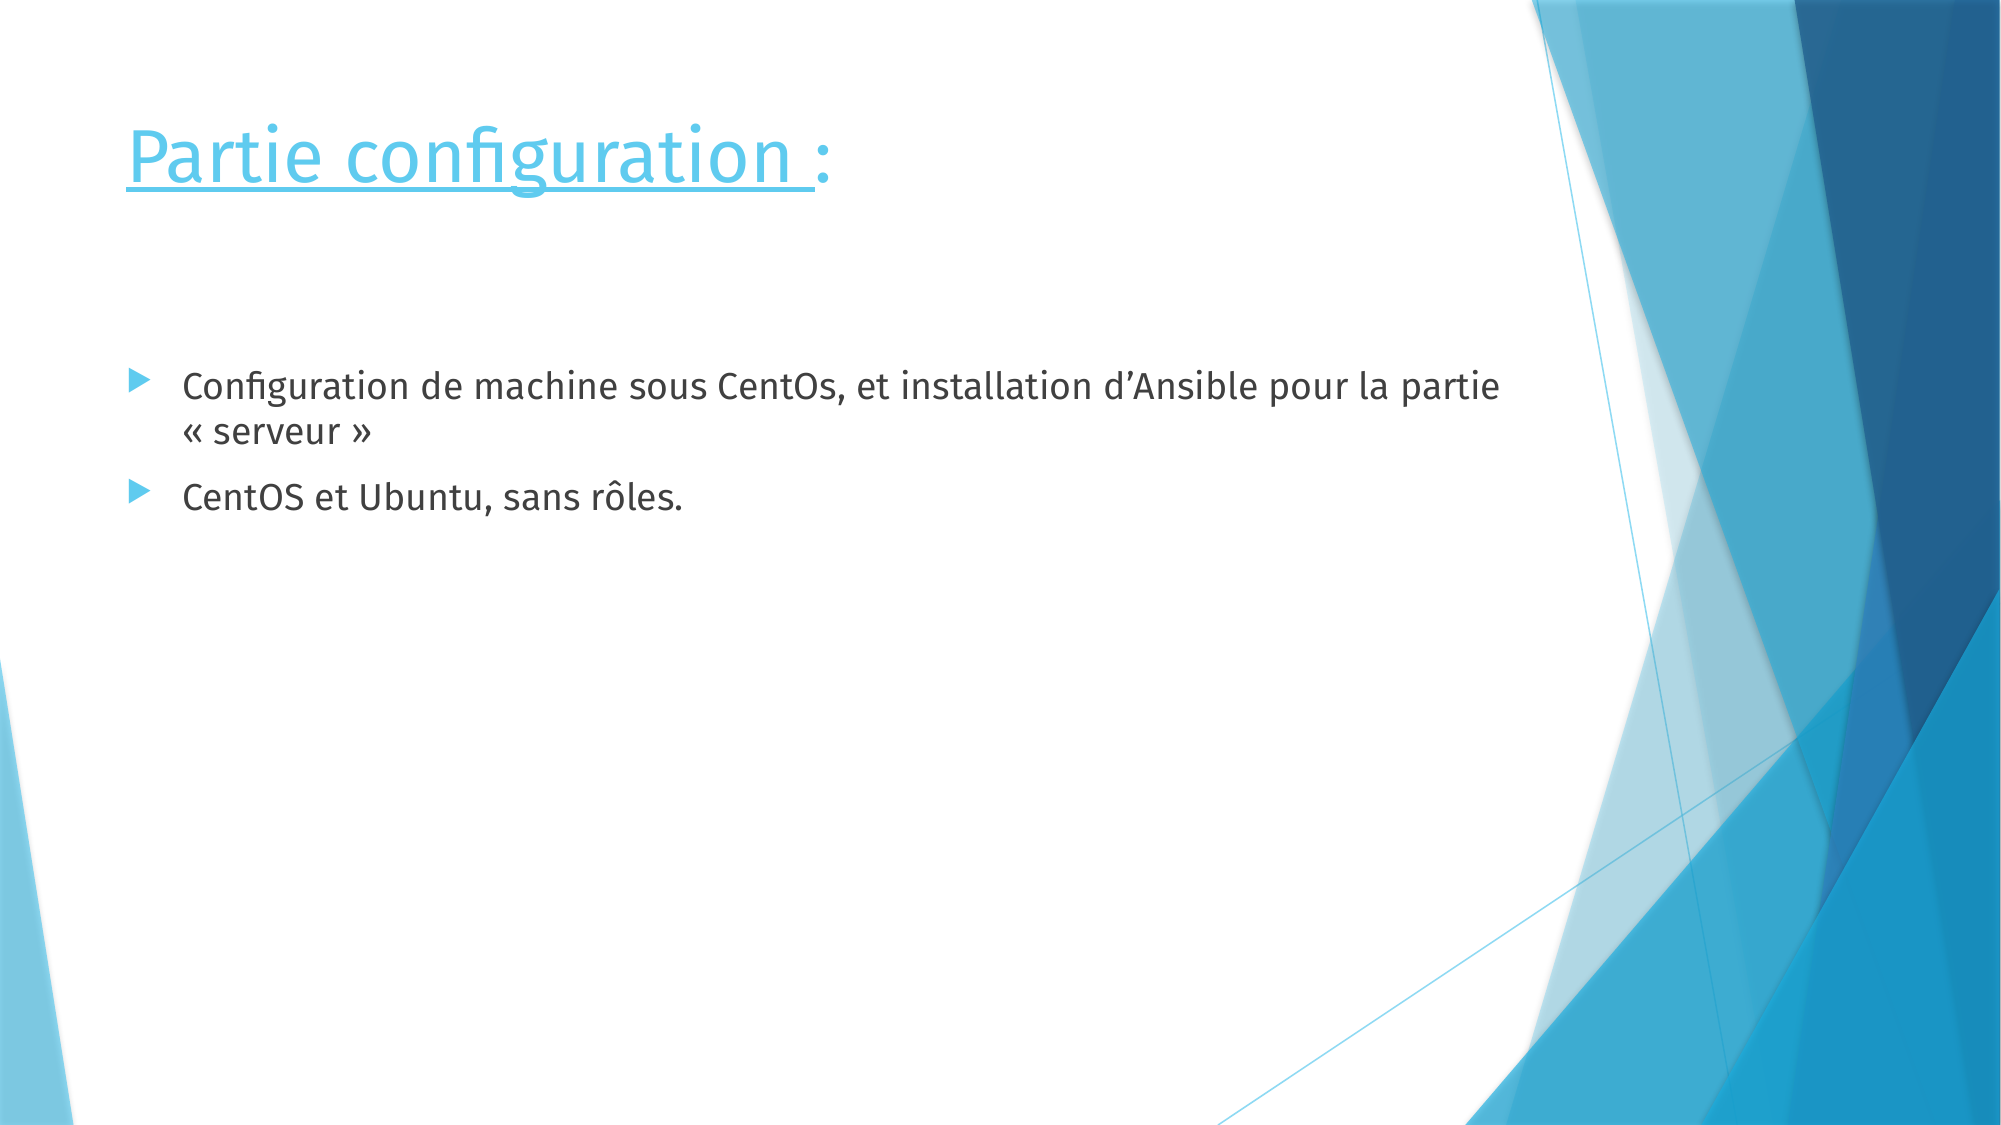

# Partie configuration :
Configuration de machine sous CentOs, et installation d’Ansible pour la partie « serveur »
CentOS et Ubuntu, sans rôles.